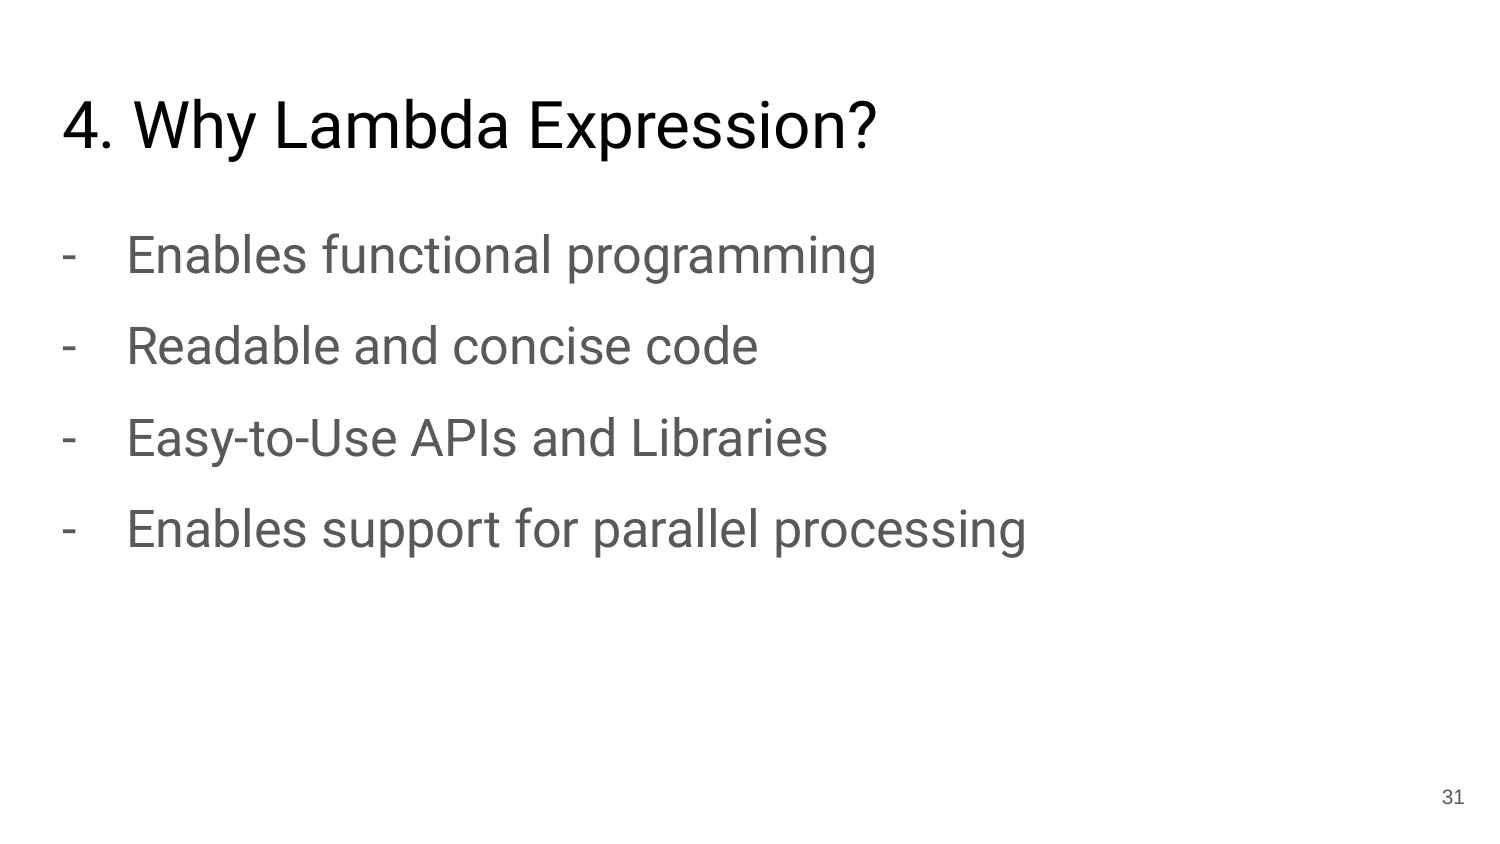

# 4. Why Lambda Expression?
Enables functional programming
Readable and concise code
Easy-to-Use APIs and Libraries
Enables support for parallel processing
31